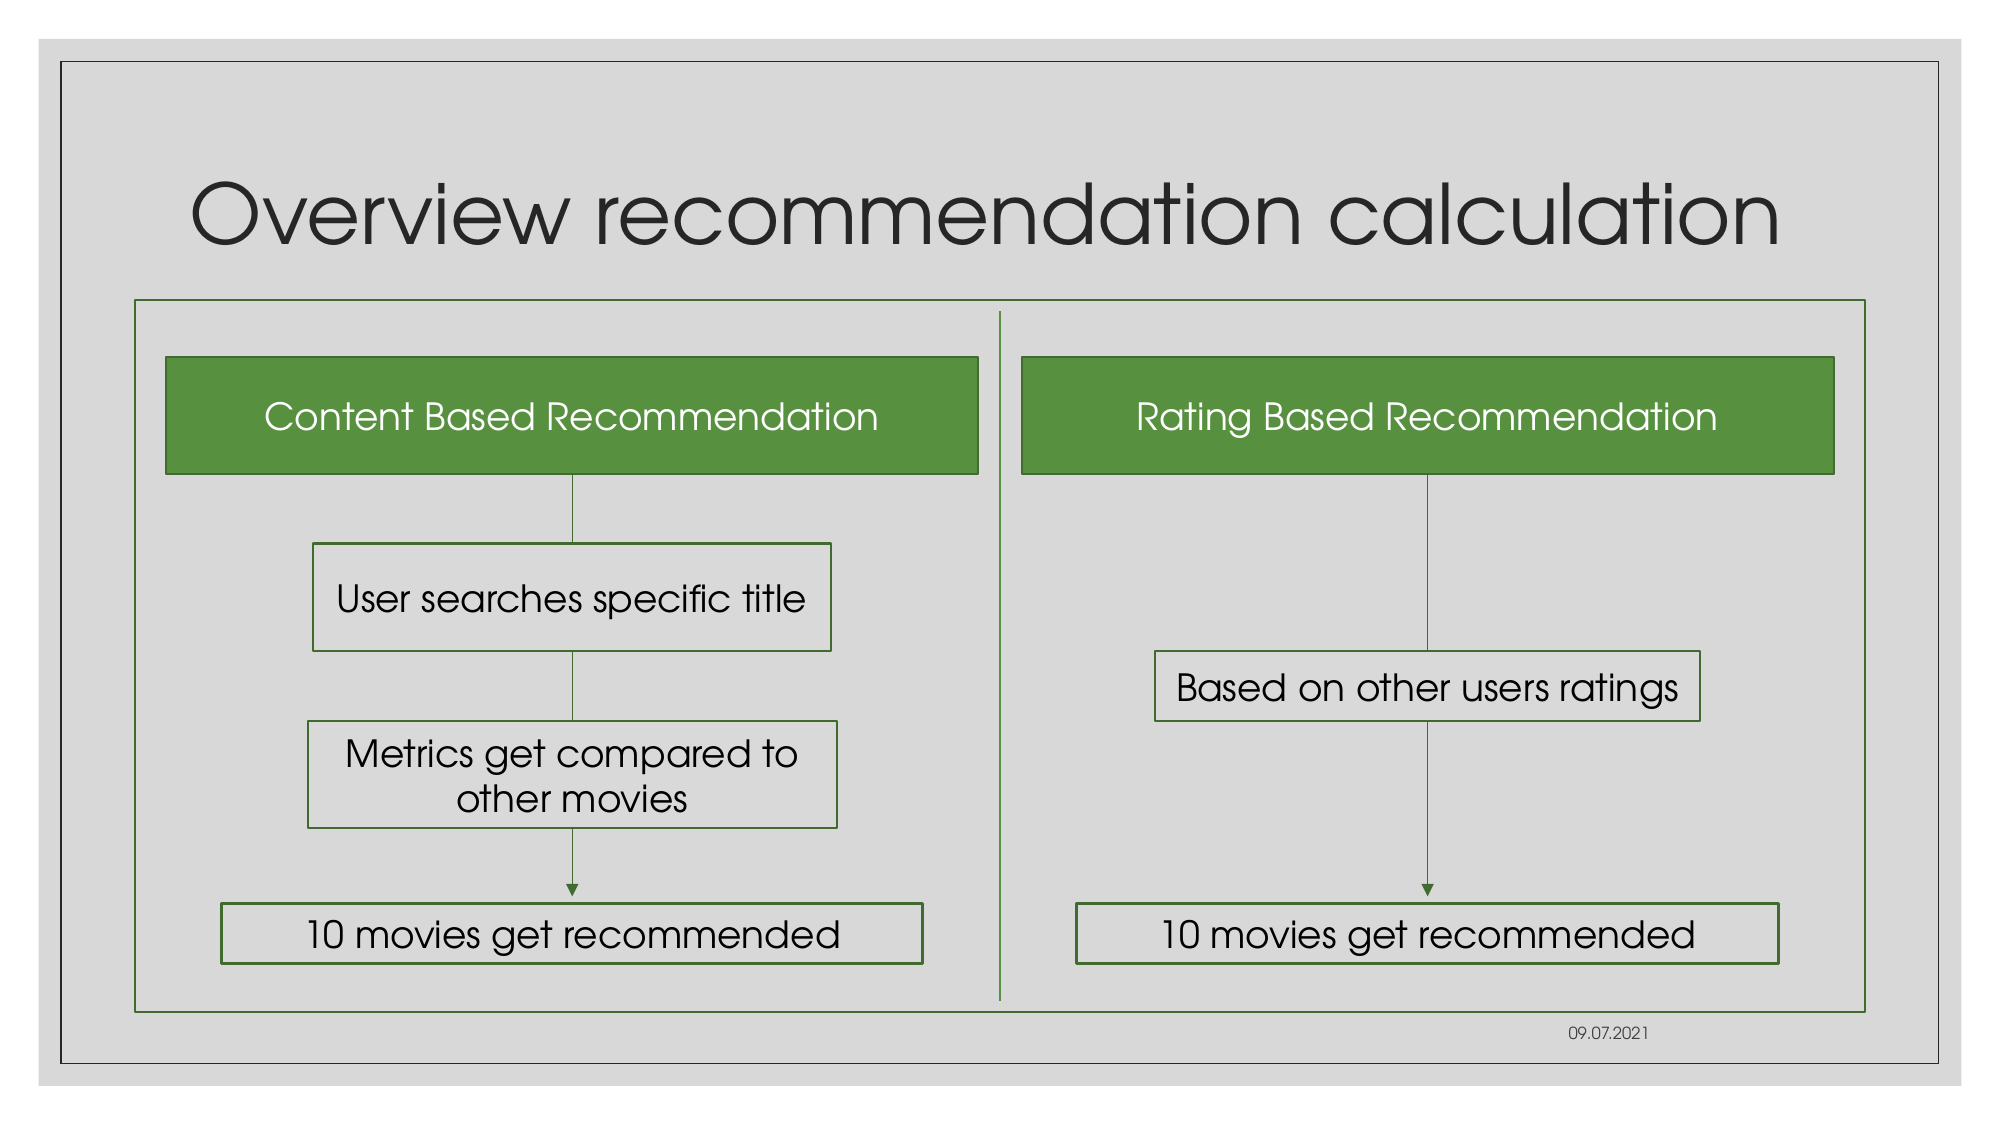

# Overview recommendation calculation

Content Based Recommendation
Rating Based Recommendation
User searches specific title
Based on other users ratings
Metrics get compared to other movies
10 movies get recommended
10 movies get recommended
09.07.2021